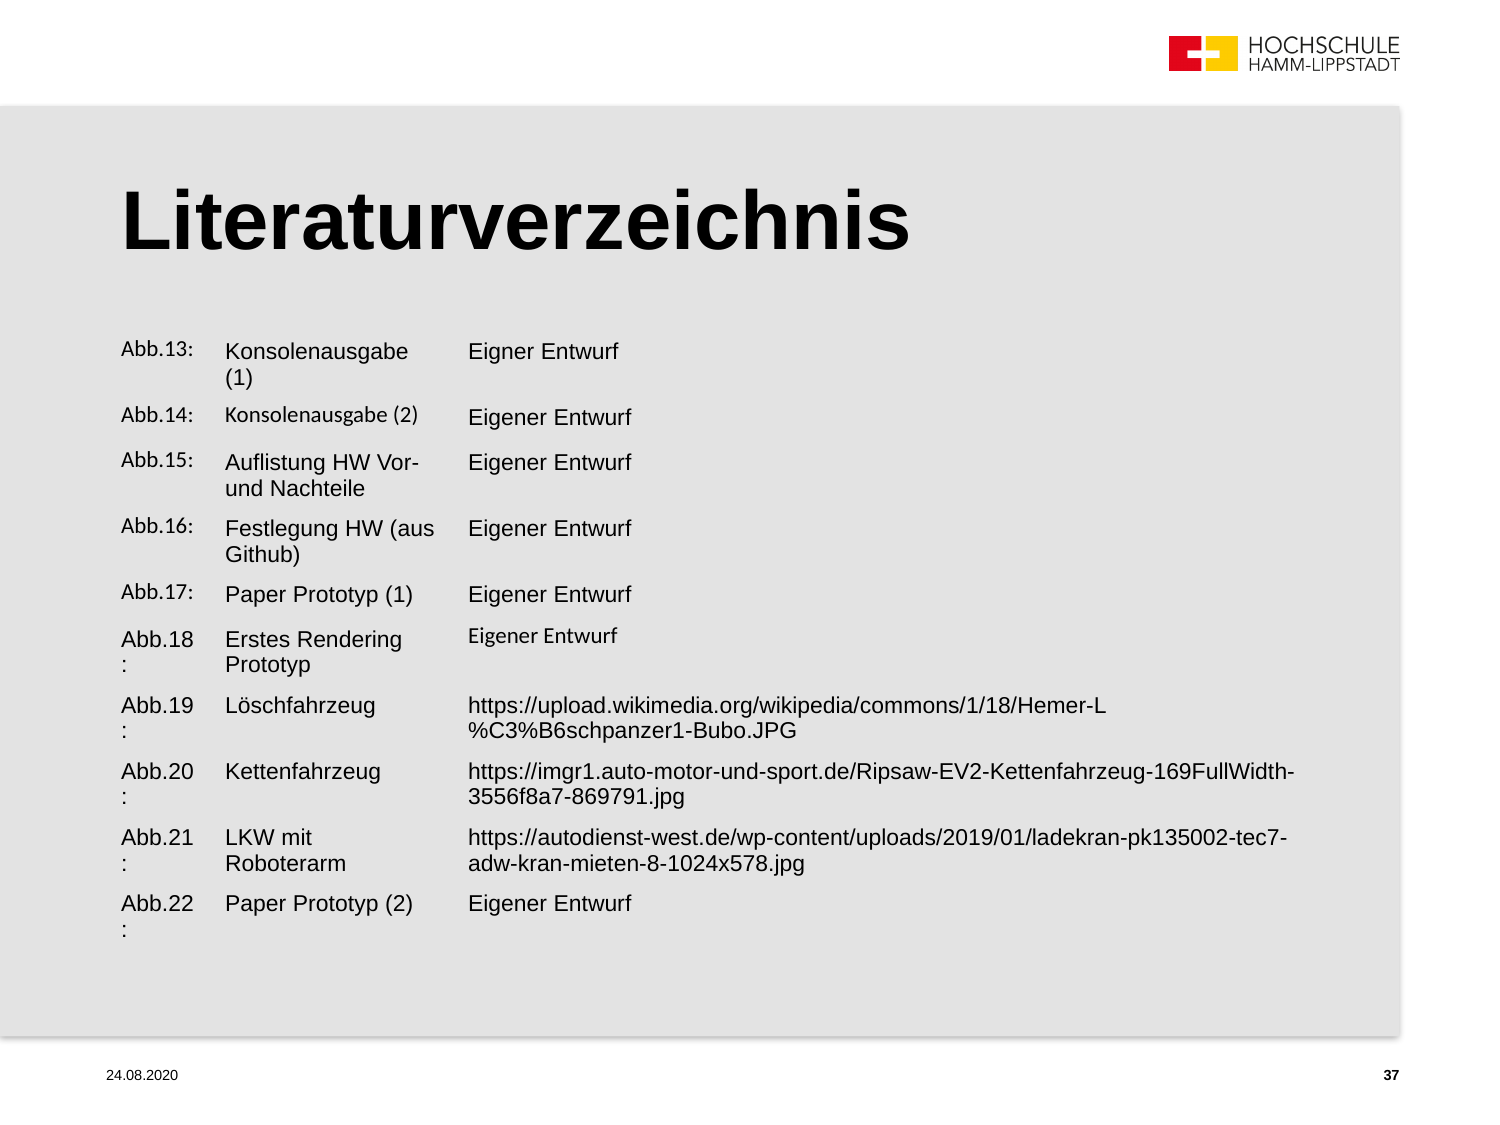

# Literaturverzeichnis
| Abb.13: | Konsolenausgabe (1) | Eigner Entwurf |
| --- | --- | --- |
| Abb.14: | Konsolenausgabe (2) | Eigener Entwurf |
| Abb.15: | Auflistung HW Vor-und Nachteile | Eigener Entwurf |
| Abb.16: | Festlegung HW (aus Github) | Eigener Entwurf |
| Abb.17: | Paper Prototyp (1) | Eigener Entwurf |
| Abb.18: | Erstes Rendering Prototyp | Eigener Entwurf |
| Abb.19: | Löschfahrzeug | https://upload.wikimedia.org/wikipedia/commons/1/18/Hemer-L%C3%B6schpanzer1-Bubo.JPG |
| Abb.20: | Kettenfahrzeug | https://imgr1.auto-motor-und-sport.de/Ripsaw-EV2-Kettenfahrzeug-169FullWidth-3556f8a7-869791.jpg |
| Abb.21: | LKW mit Roboterarm | https://autodienst-west.de/wp-content/uploads/2019/01/ladekran-pk135002-tec7-adw-kran-mieten-8-1024x578.jpg |
| Abb.22: | Paper Prototyp (2) | Eigener Entwurf |
|  |  |  |
|  |  |  |
|  |  |  |
24.08.2020
37